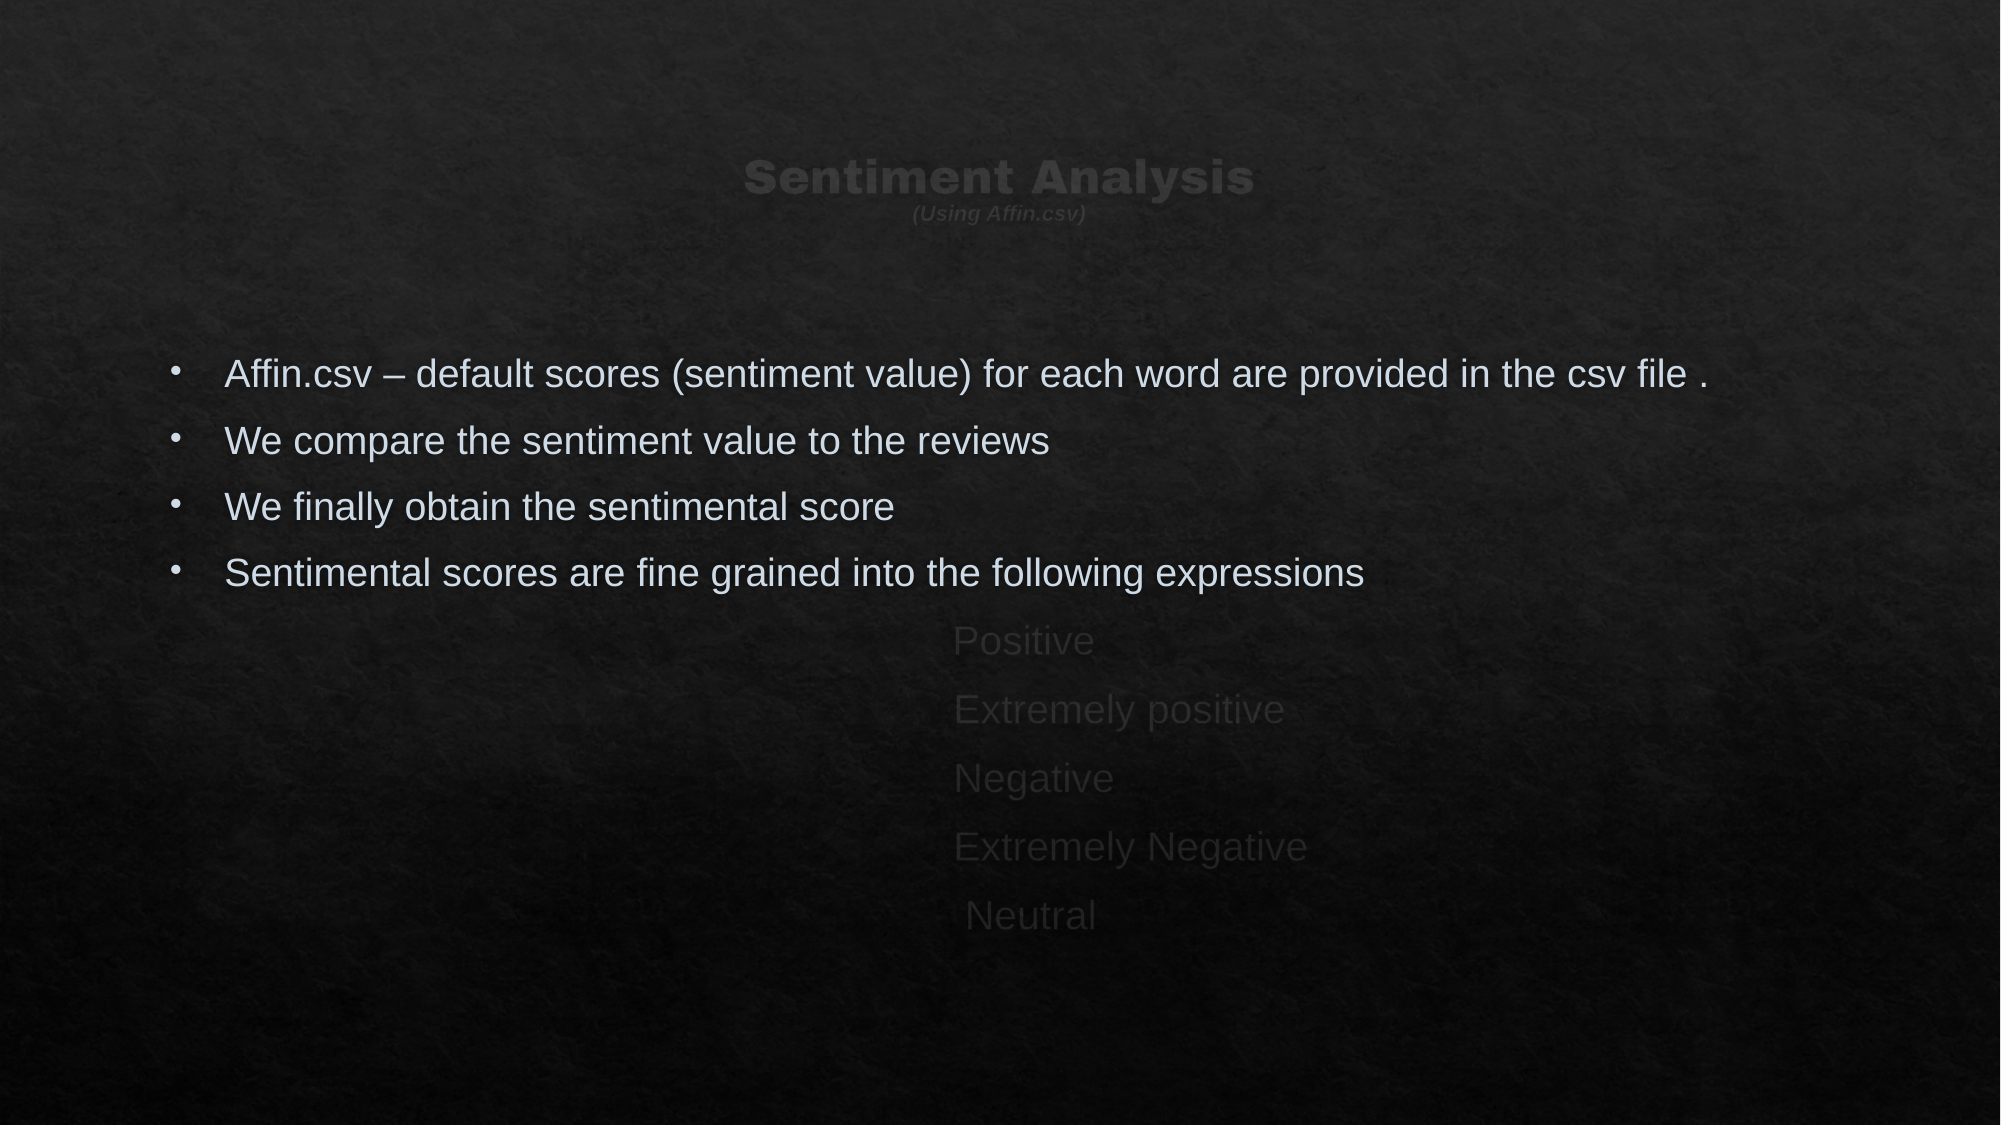

# Sentiment Analysis (Using Affin.csv)
Affin.csv – default scores (sentiment value) for each word are provided in the csv file .
We compare the sentiment value to the reviews
We finally obtain the sentimental score
Sentimental scores are fine grained into the following expressions
                                                                       Positive
                                                                    Extremely positive
                                                                    Negative
                                                                    Extremely Negative
                                                                     Neutral